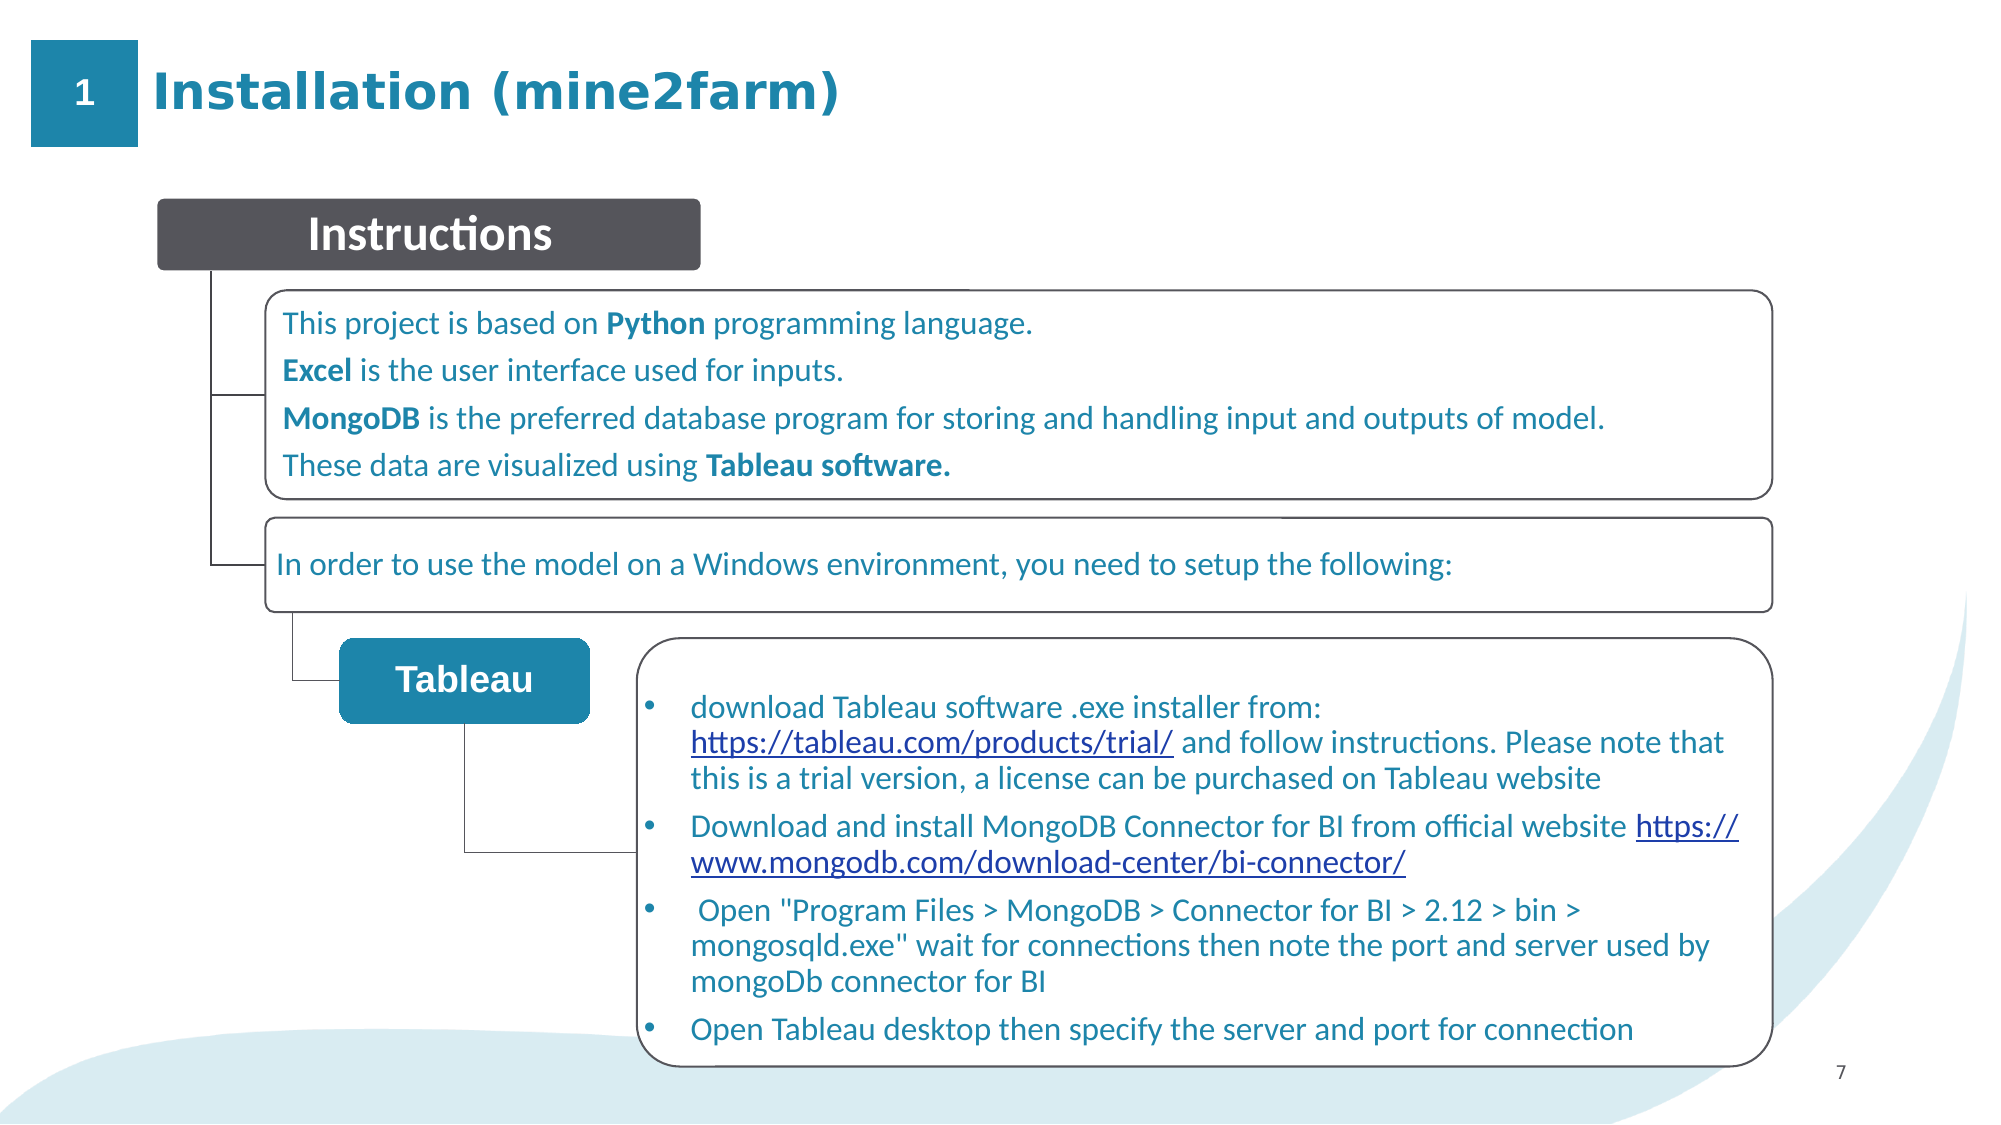

# Installation (mine2farm)
1
Instructions
This project is based on Python programming language.
Excel is the user interface used for inputs.
MongoDB is the preferred database program for storing and handling input and outputs of model.
These data are visualized using Tableau software.
In order to use the model on a Windows environment, you need to setup the following:
Tableau

download Tableau software .exe installer from:  https://tableau.com/products/trial/ and follow instructions. Please note that this is a trial version, a license can be purchased on Tableau website
Download and install MongoDB Connector for BI from official website https://www.mongodb.com/download-center/bi-connector/
 Open "Program Files > MongoDB > Connector for BI > 2.12 > bin > mongosqld.exe" wait for connections then note the port and server used by mongoDb connector for BI
Open Tableau desktop then specify the server and port for connection
7